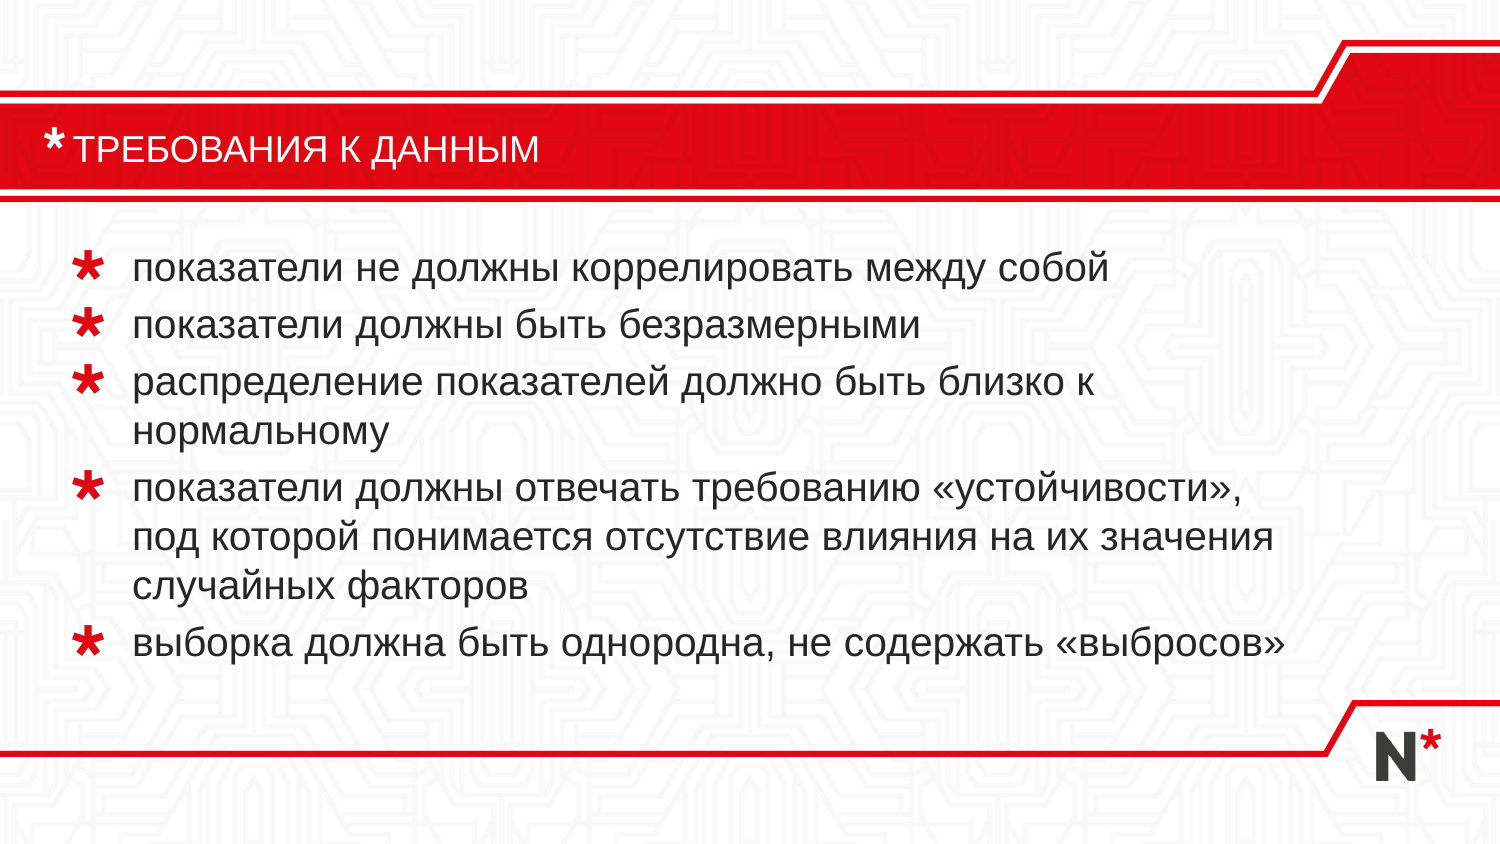

# ТРЕБОВАНИЯ К ДАННЫМ
показатели не должны коррелировать между собой
показатели должны быть безразмерными
распределение показателей должно быть близко к нормальному
показатели должны отвечать требованию «устойчивости», под которой понимается отсутствие влияния на их значения случайных факторов
выборка должна быть однородна, не содержать «выбросов»